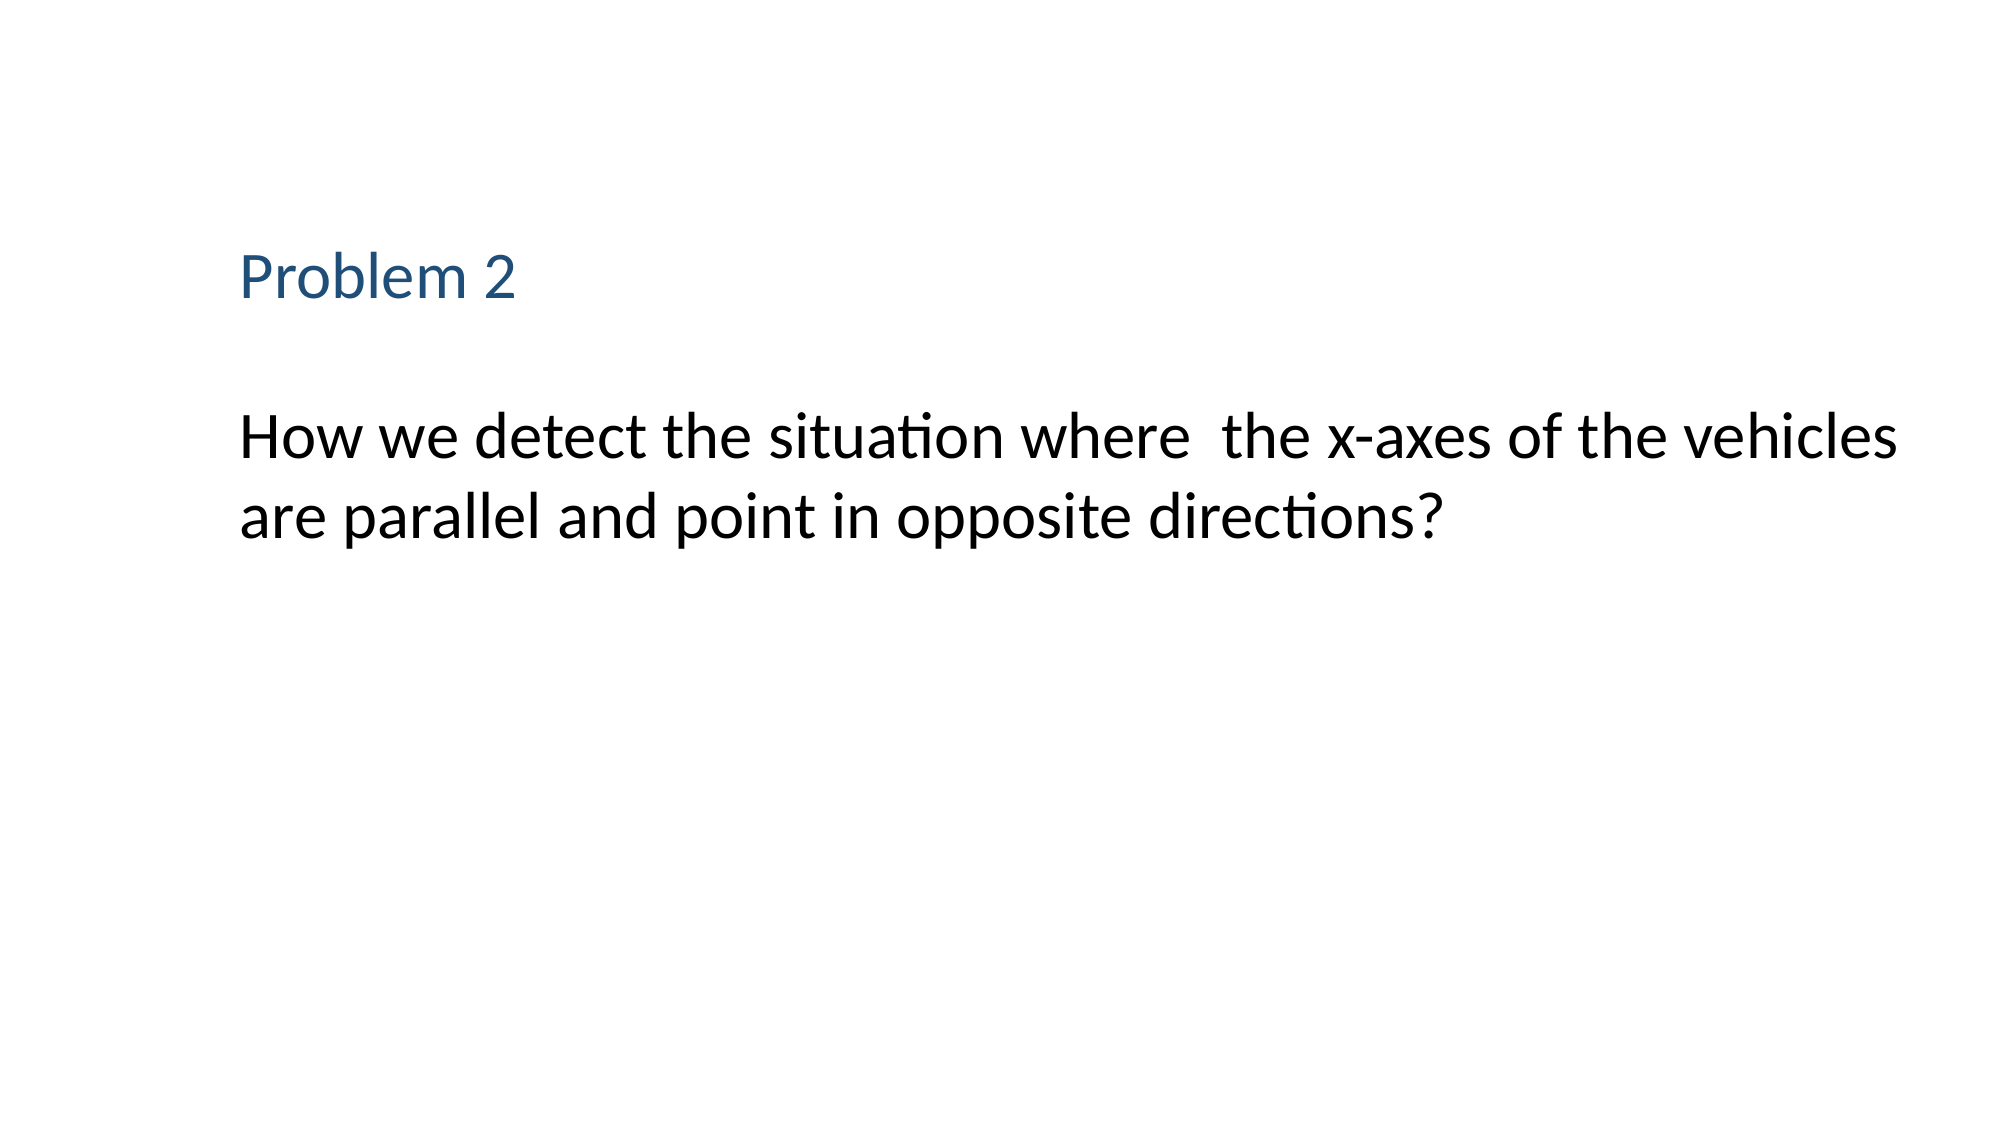

Problem 2

How we detect the situation where  the x-axes of the vehicles are parallel and point in opposite directions?